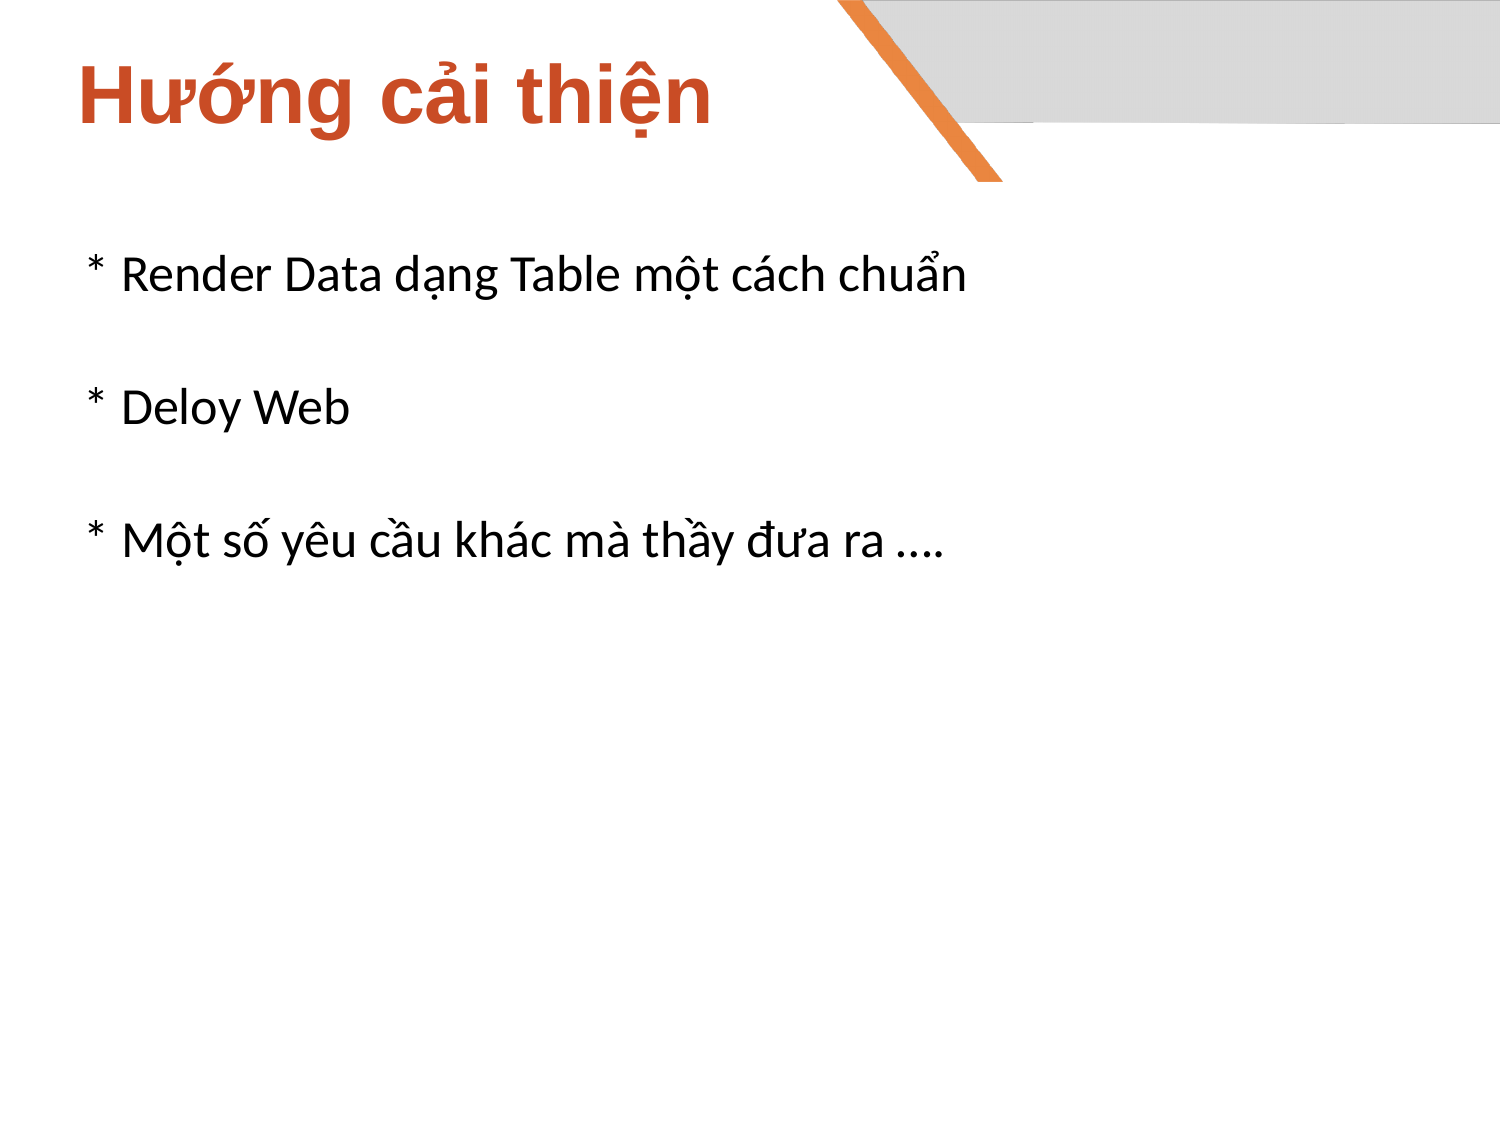

Hướng cải thiện
* Render Data dạng Table một cách chuẩn
* Deloy Web
* Một số yêu cầu khác mà thầy đưa ra ….